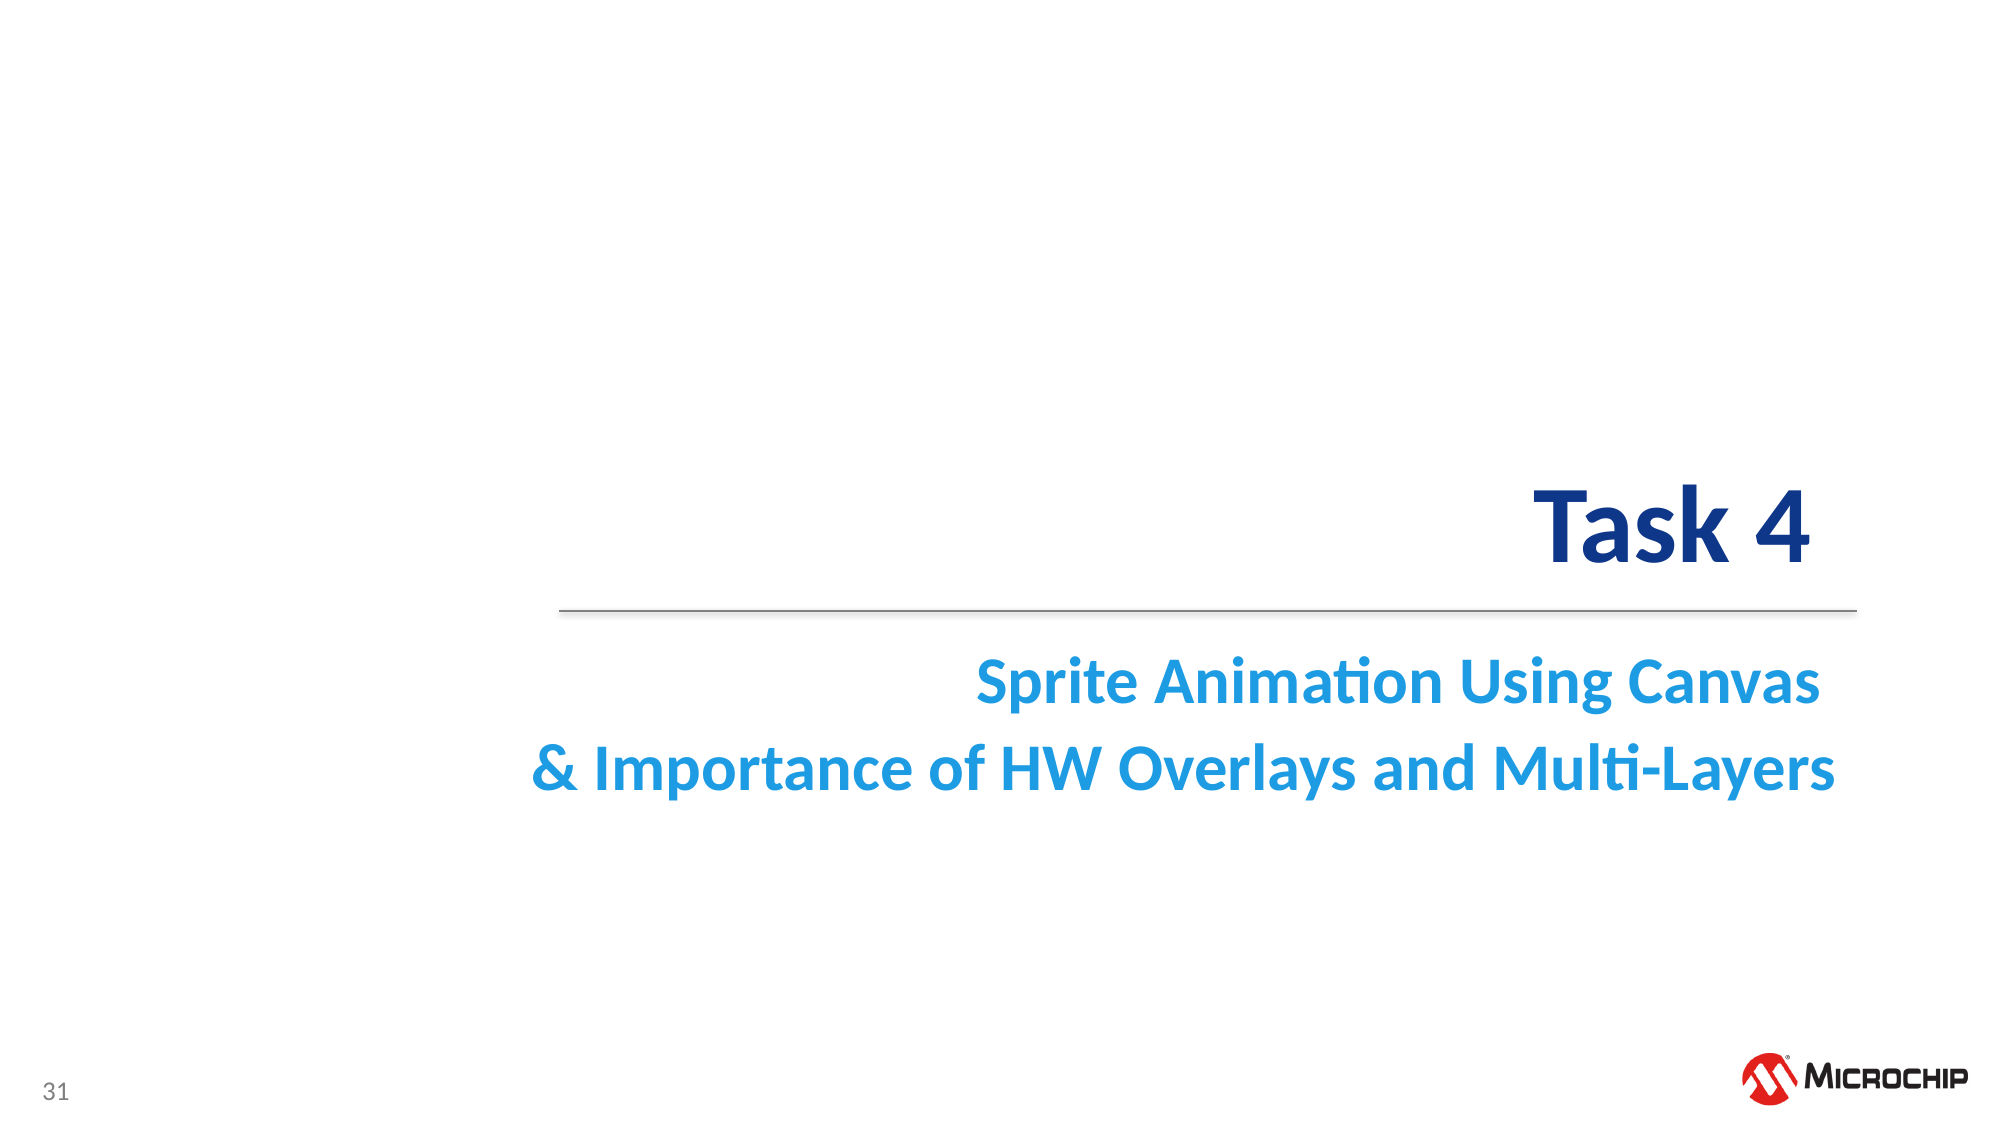

# Task 4
Sprite Animation Using Canvas
& Importance of HW Overlays and Multi-Layers